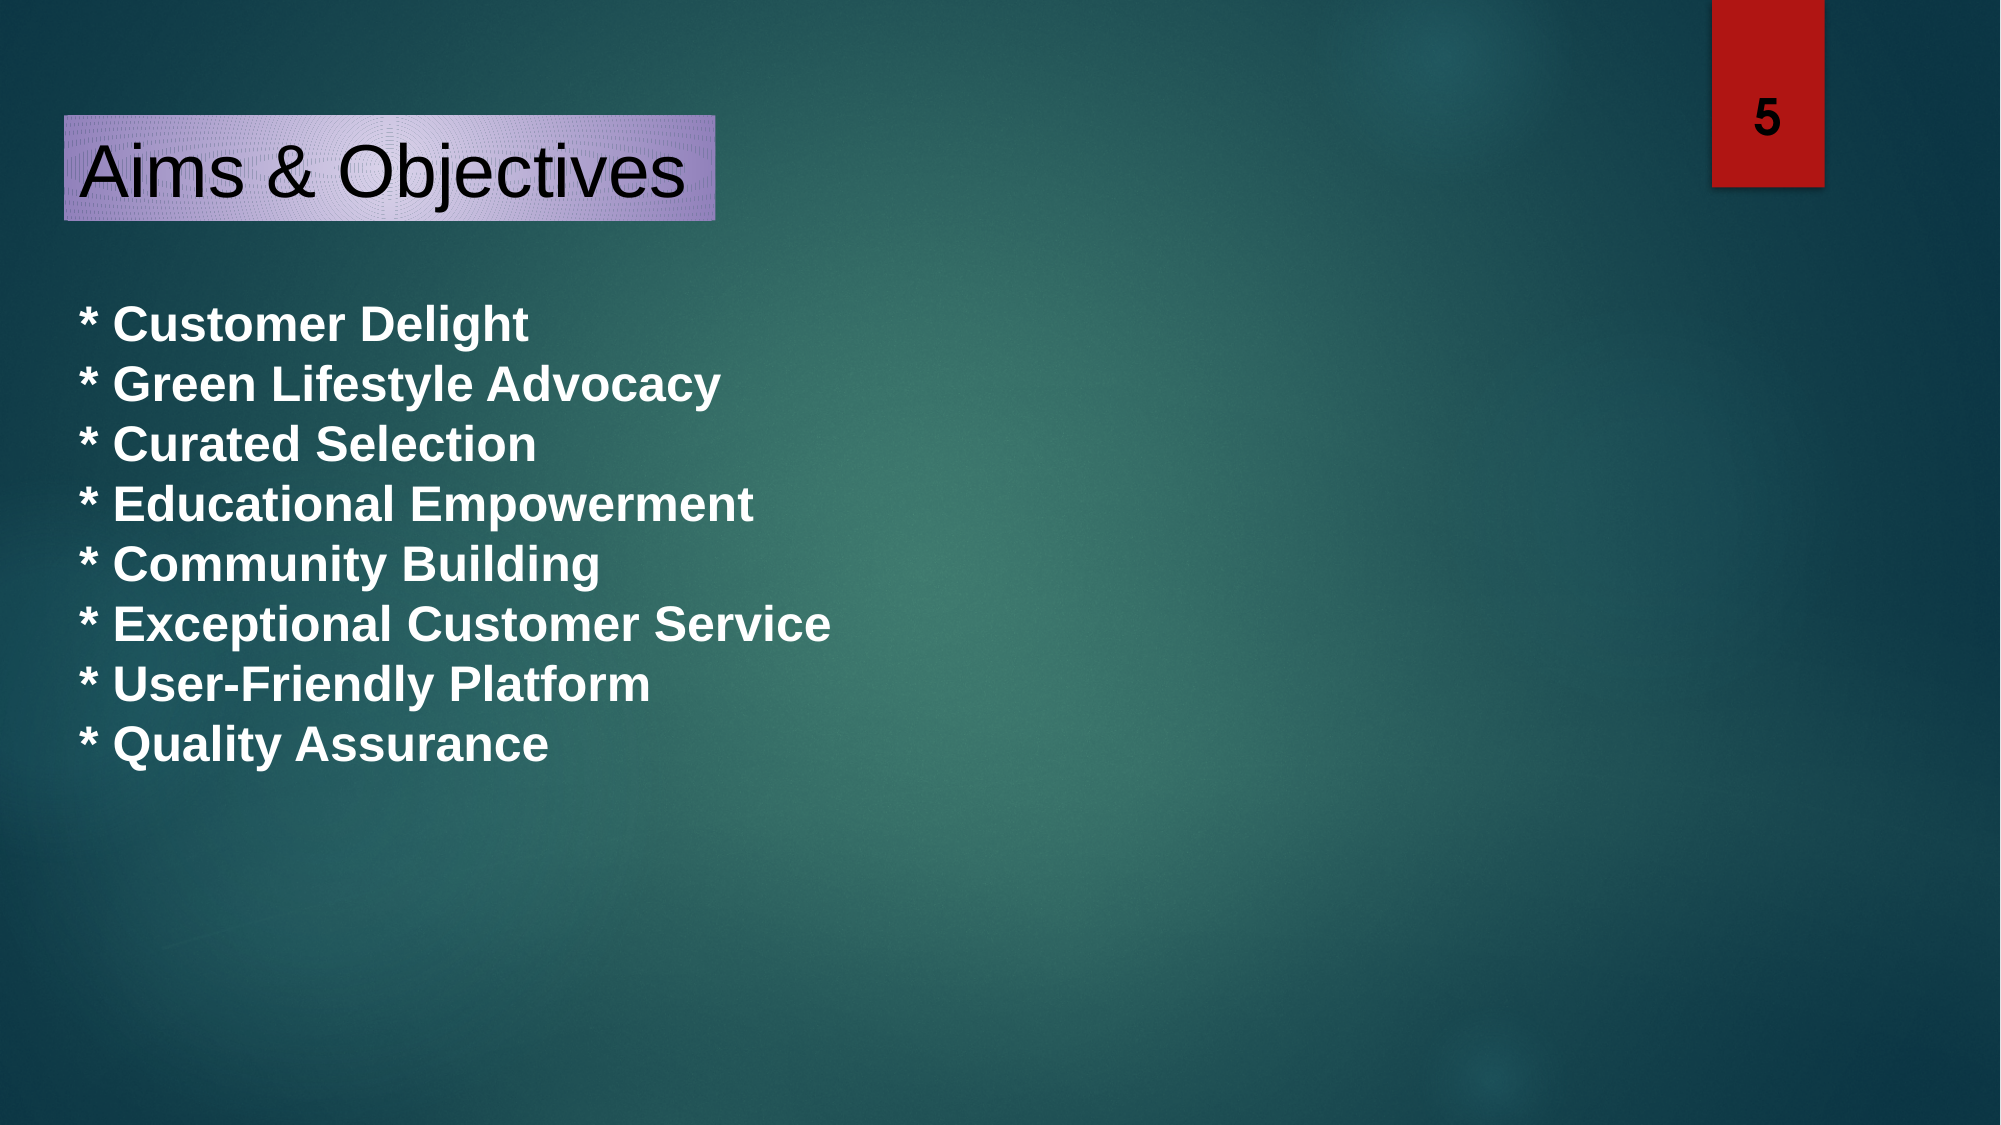

5
Aims & Objectives
* Customer Delight
* Green Lifestyle Advocacy
* Curated Selection
* Educational Empowerment
* Community Building
* Exceptional Customer Service
* User-Friendly Platform
* Quality Assurance